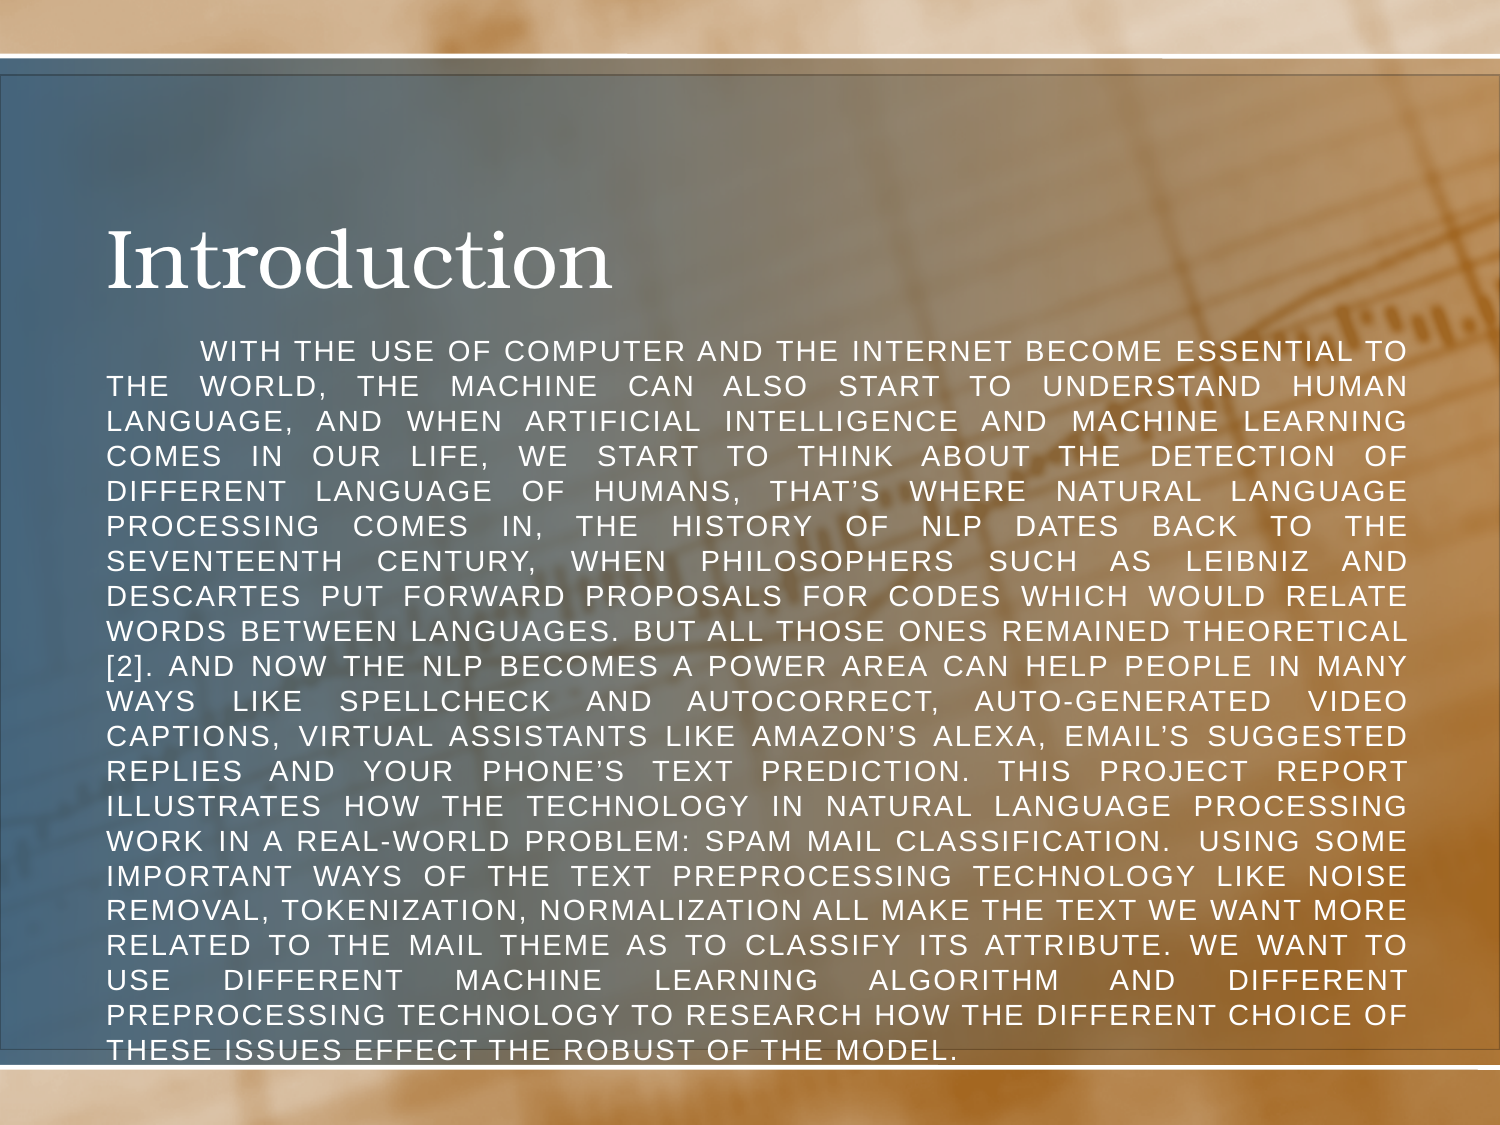

# Introduction
        With the use of computer and the internet become essential to the world, the machine can also start to understand Human language, and when Artificial Intelligence and machine learning comes in our life, we start to think about the detection of different language of humans, that’s where Natural Language Processing comes in, The history of NLP dates back to the seventeenth century, when philosophers such as Leibniz and Descartes put forward proposals for codes which would relate words between languages. But all those ones remained theoretical [2]. And now the NLP becomes a power area can help people in many ways like spellcheck and autocorrect, auto-generated video captions, virtual assistants like Amazon’s Alexa, email’s suggested replies and your phone’s text prediction. This project report illustrates how the technology in Natural Language Processing work in a real-world problem: spam mail classification.  Using some important ways of the text preprocessing technology like Noise removal, Tokenization, Normalization all make the text we want more related to the mail theme as to classify its attribute. We want to use different machine learning algorithm and different preprocessing technology to research how the different choice of these issues effect the robust of the model.